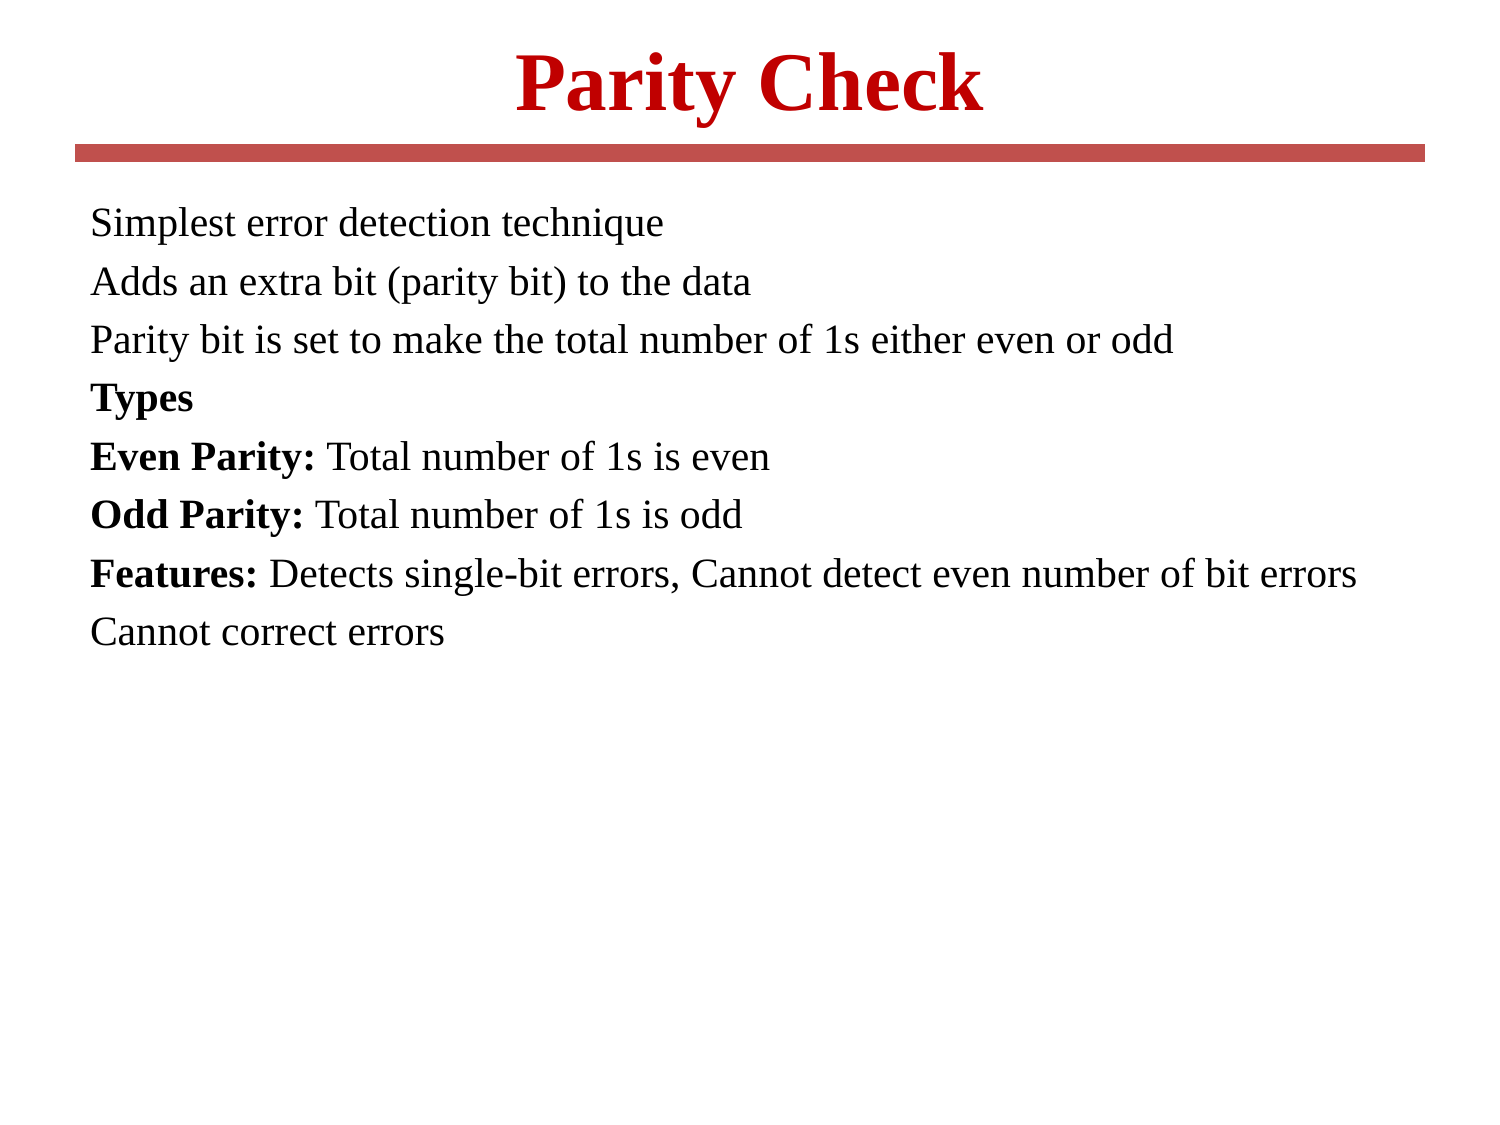

# Parity Check
Simplest error detection technique
Adds an extra bit (parity bit) to the data
Parity bit is set to make the total number of 1s either even or odd
Types
Even Parity: Total number of 1s is even
Odd Parity: Total number of 1s is odd
Features: Detects single-bit errors, Cannot detect even number of bit errors
Cannot correct errors